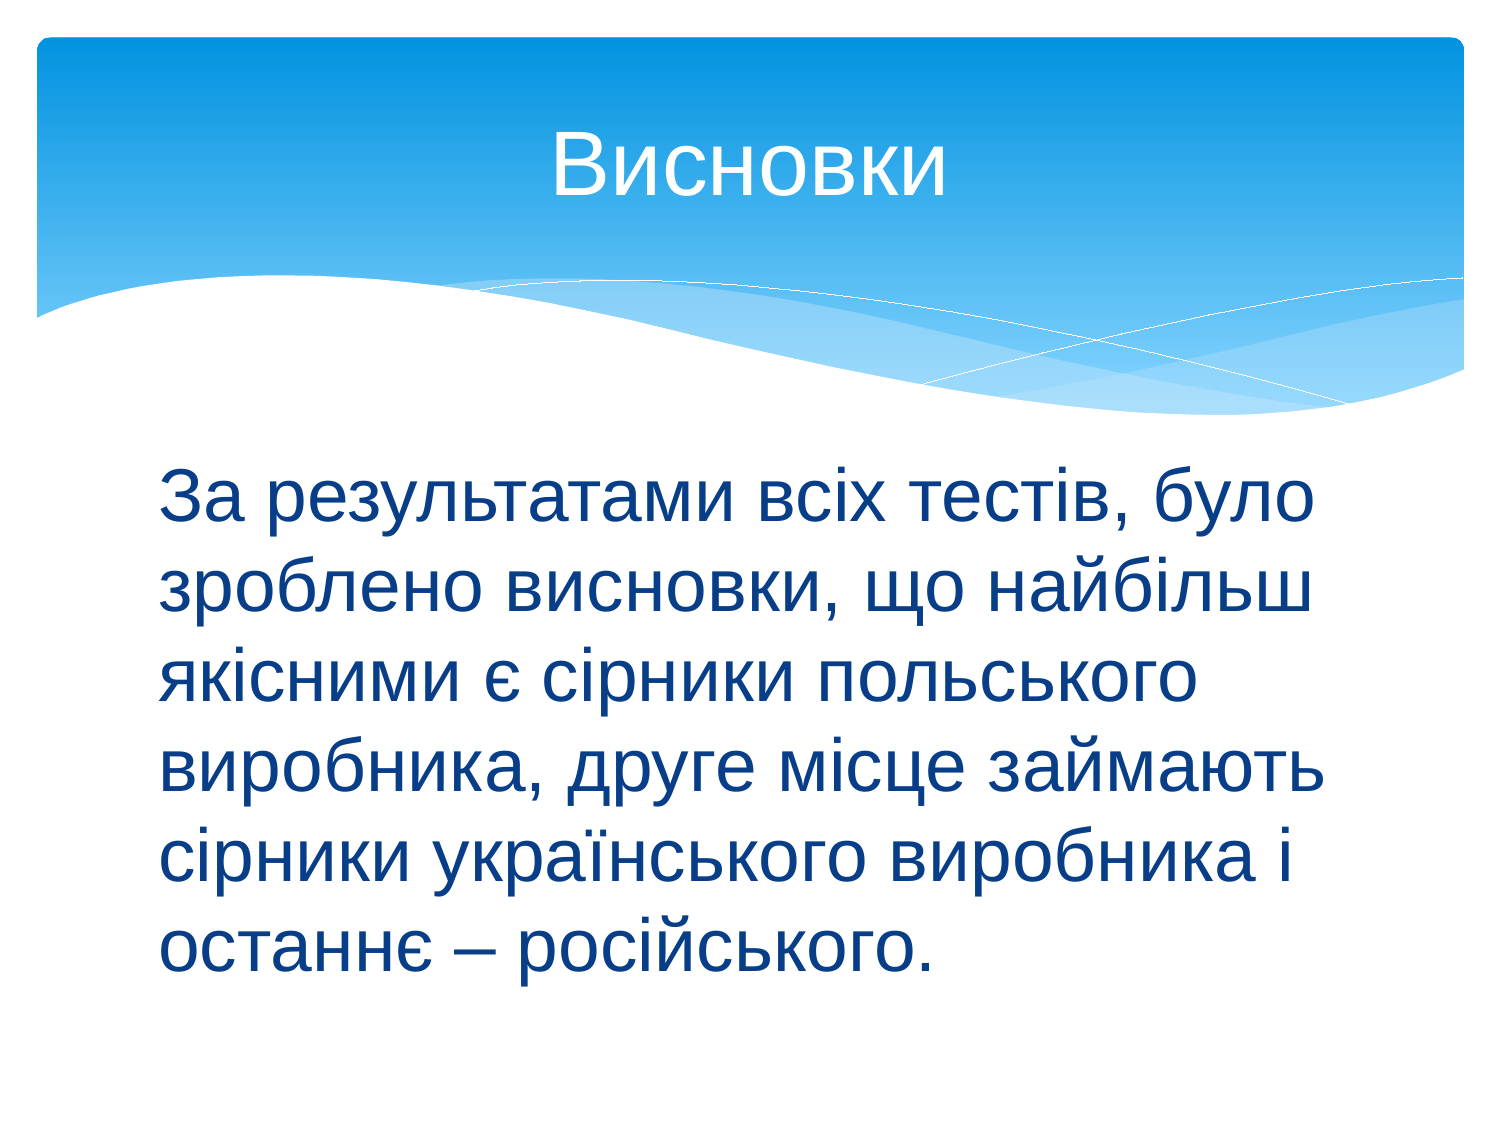

# Висновки
За результатами всіх тестів, було зроблено висновки, що найбільш якісними є сірники польського виробника, друге місце займають сірники українського виробника і останнє – російського.